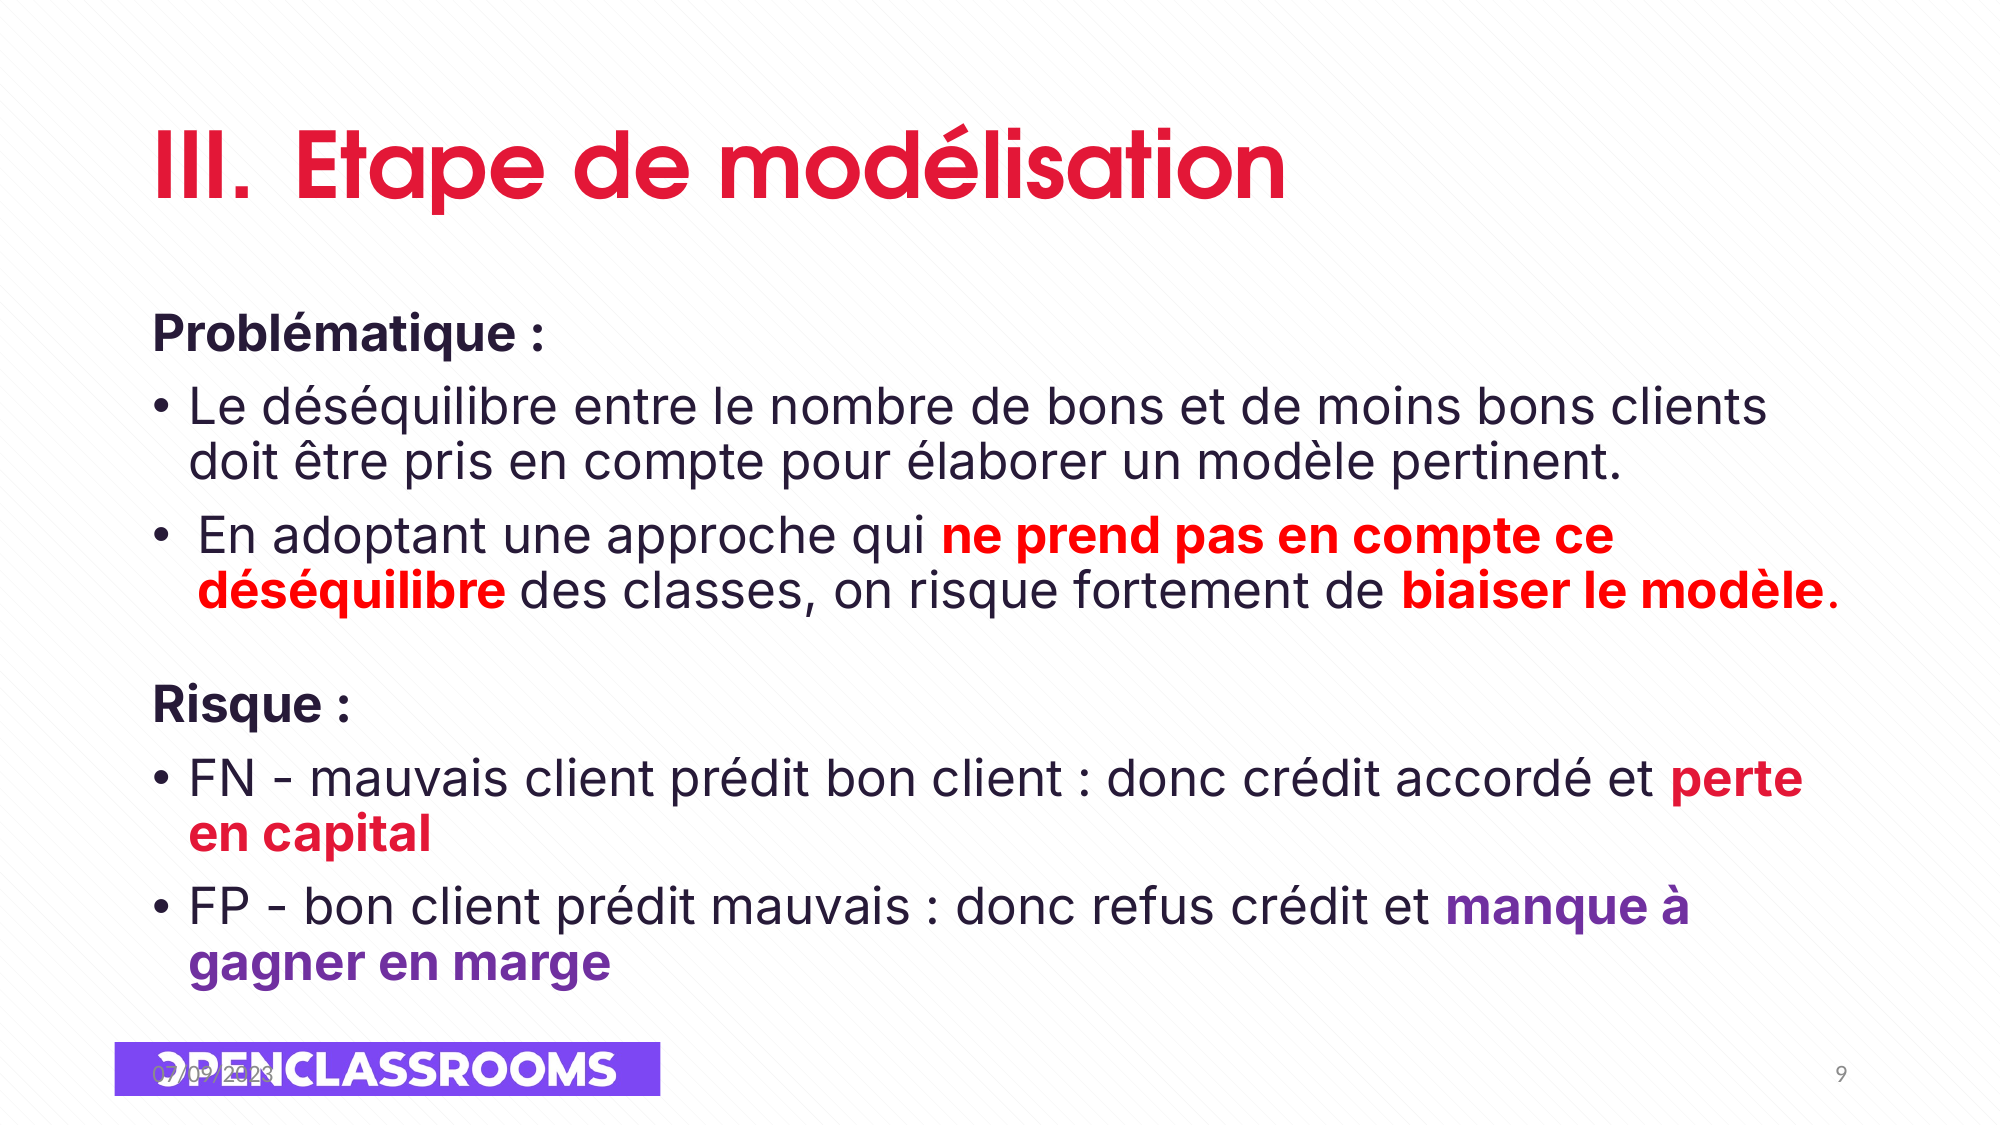

# Etape de modélisation
Problématique :
Le déséquilibre entre le nombre de bons et de moins bons clients doit être pris en compte pour élaborer un modèle pertinent.
En adoptant une approche qui ne prend pas en compte ce déséquilibre des classes, on risque fortement de biaiser le modèle.

Risque :
FN - mauvais client prédit bon client : donc crédit accordé et perte en capital
FP - bon client prédit mauvais : donc refus crédit et manque à gagner en marge

07/09/2023
9